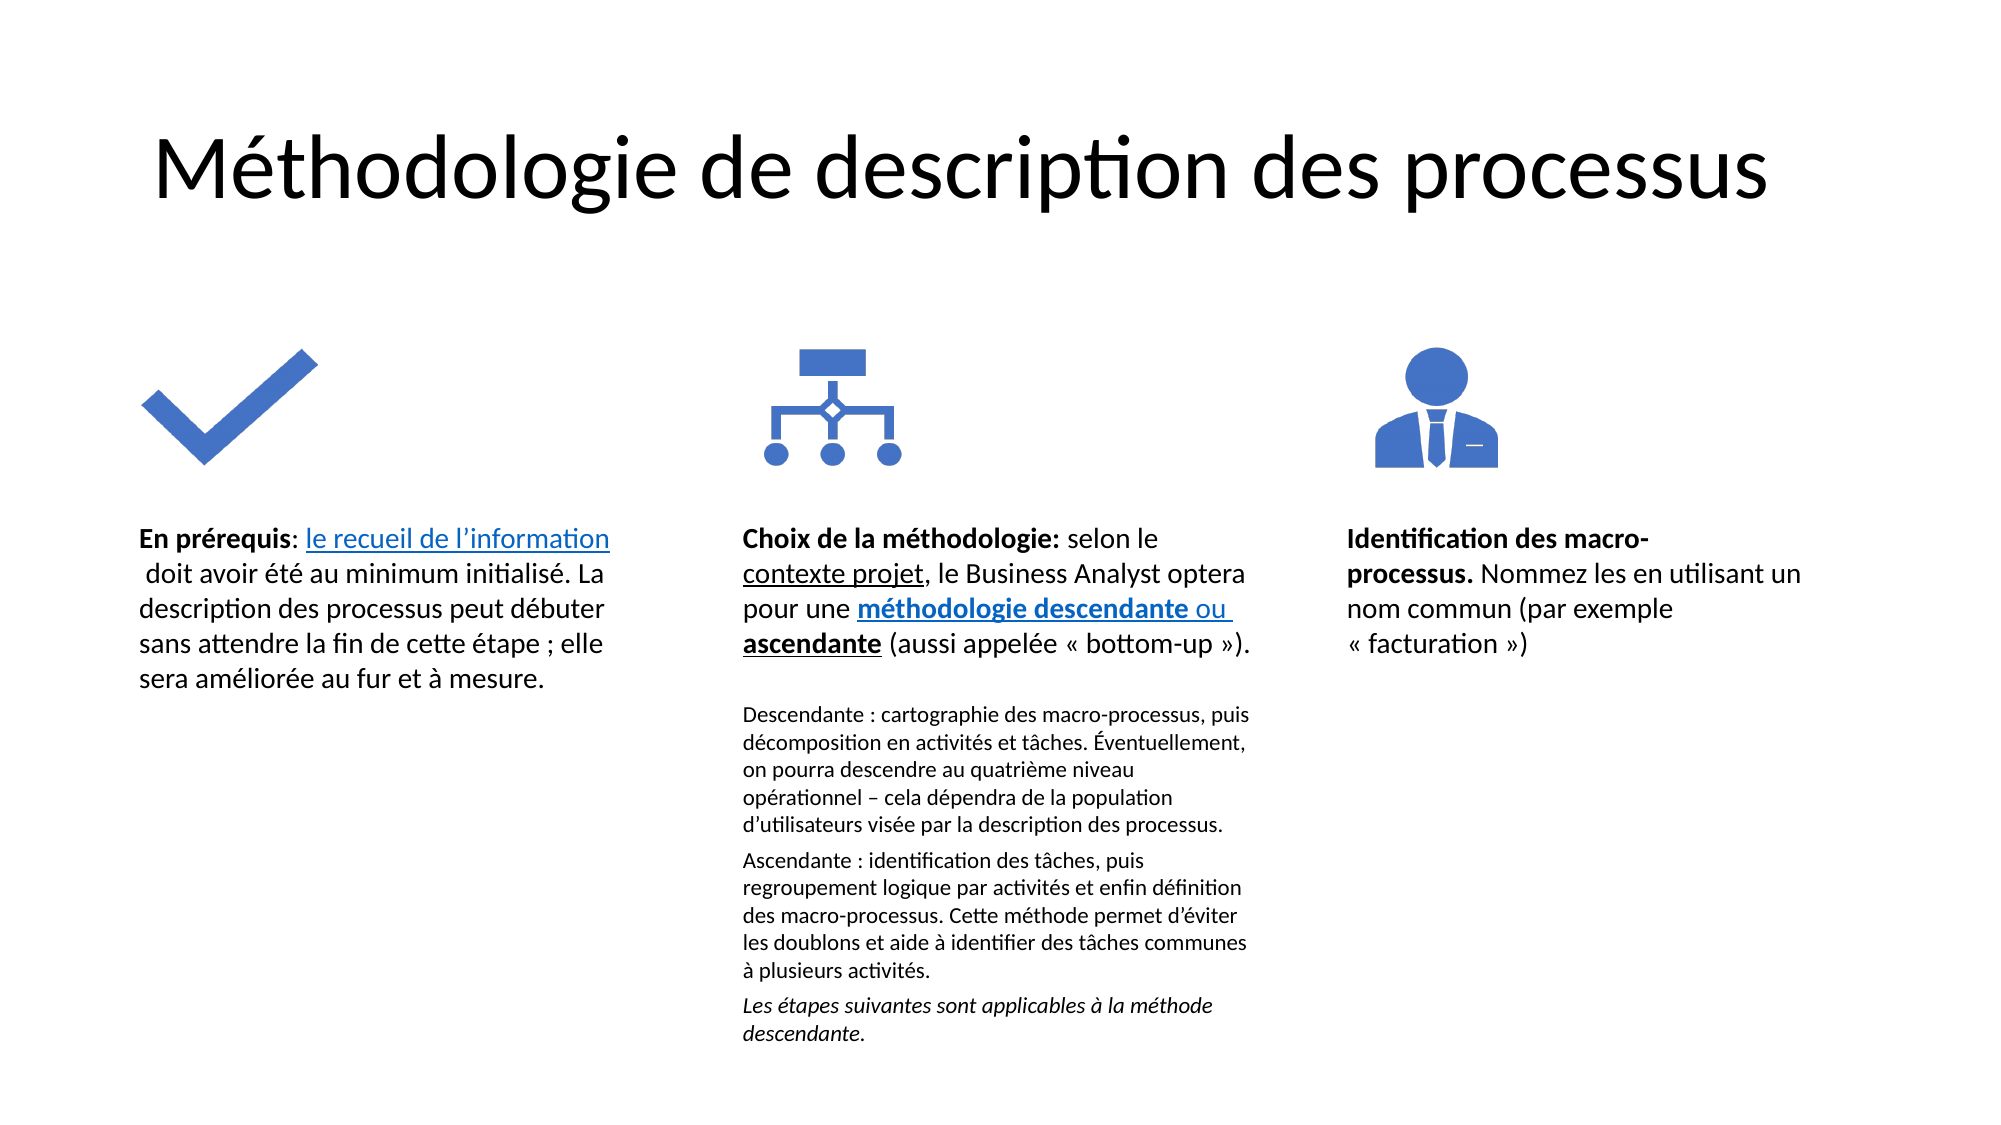

# Méthodologie de description des processus
En prérequis: le recueil de l’information doit avoir été au minimum initialisé. La description des processus peut débuter sans attendre la fin de cette étape ; elle sera améliorée au fur et à mesure.
Choix de la méthodologie: selon le contexte projet, le Business Analyst optera pour une méthodologie descendante ou ascendante (aussi appelée « bottom-up »).
Descendante : cartographie des macro-processus, puis décomposition en activités et tâches. Éventuellement, on pourra descendre au quatrième niveau opérationnel – cela dépendra de la population d’utilisateurs visée par la description des processus.
Ascendante : identification des tâches, puis regroupement logique par activités et enfin définition des macro-processus. Cette méthode permet d’éviter les doublons et aide à identifier des tâches communes à plusieurs activités.
Les étapes suivantes sont applicables à la méthode descendante.
Identification des macro-processus. Nommez les en utilisant un nom commun (par exemple « facturation »)